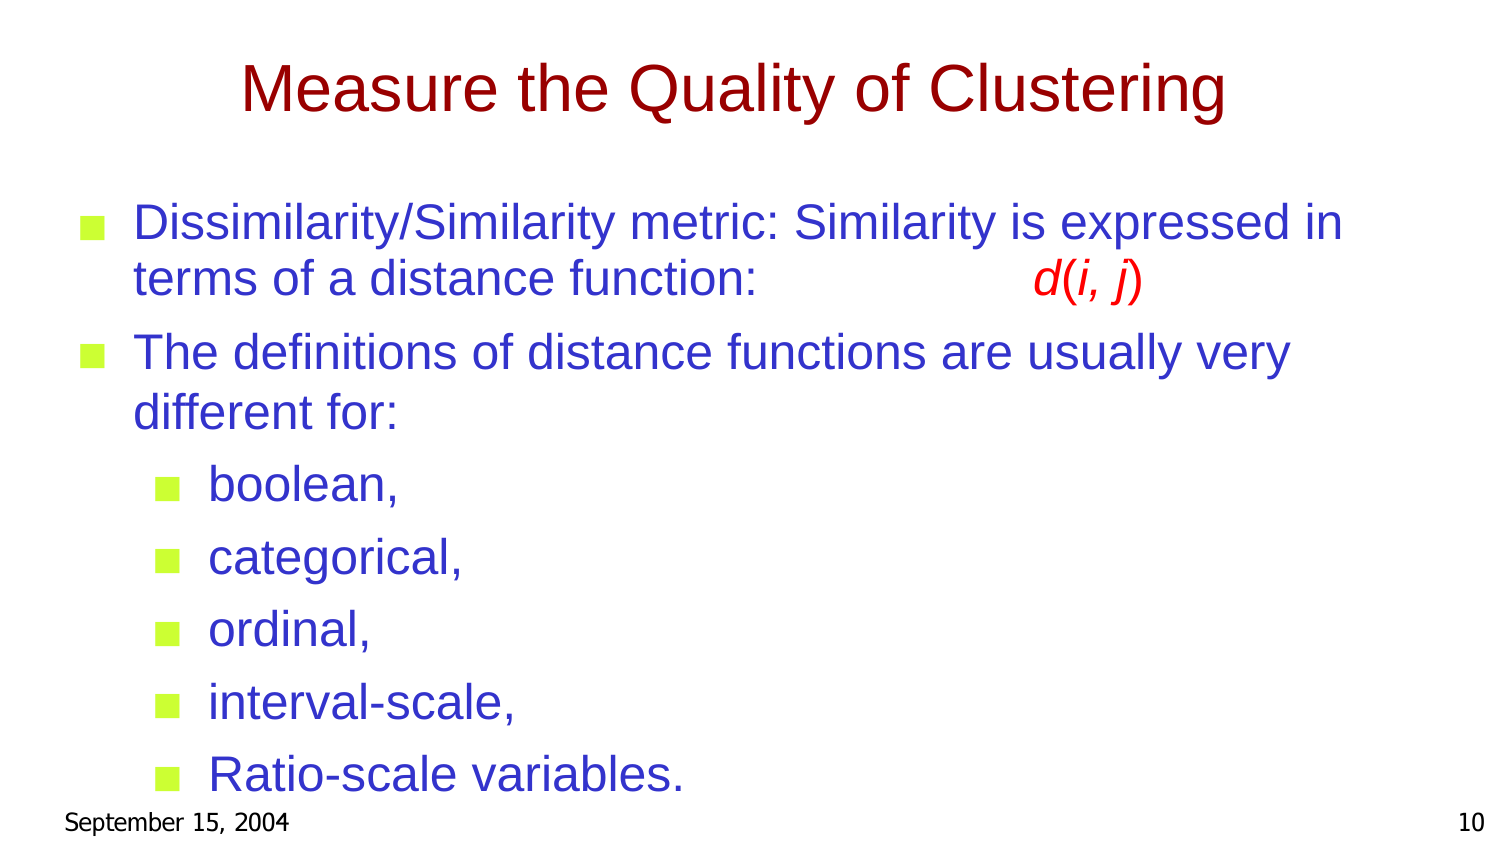

Measure the Quality of Clustering
Dissimilarity/Similarity metric: Similarity is expressed in terms of a distance function:		d(i, j)
The definitions of distance functions are usually very different for:
boolean,
categorical,
ordinal,
interval-scale,
Ratio-scale variables.
September 15, 2004
10